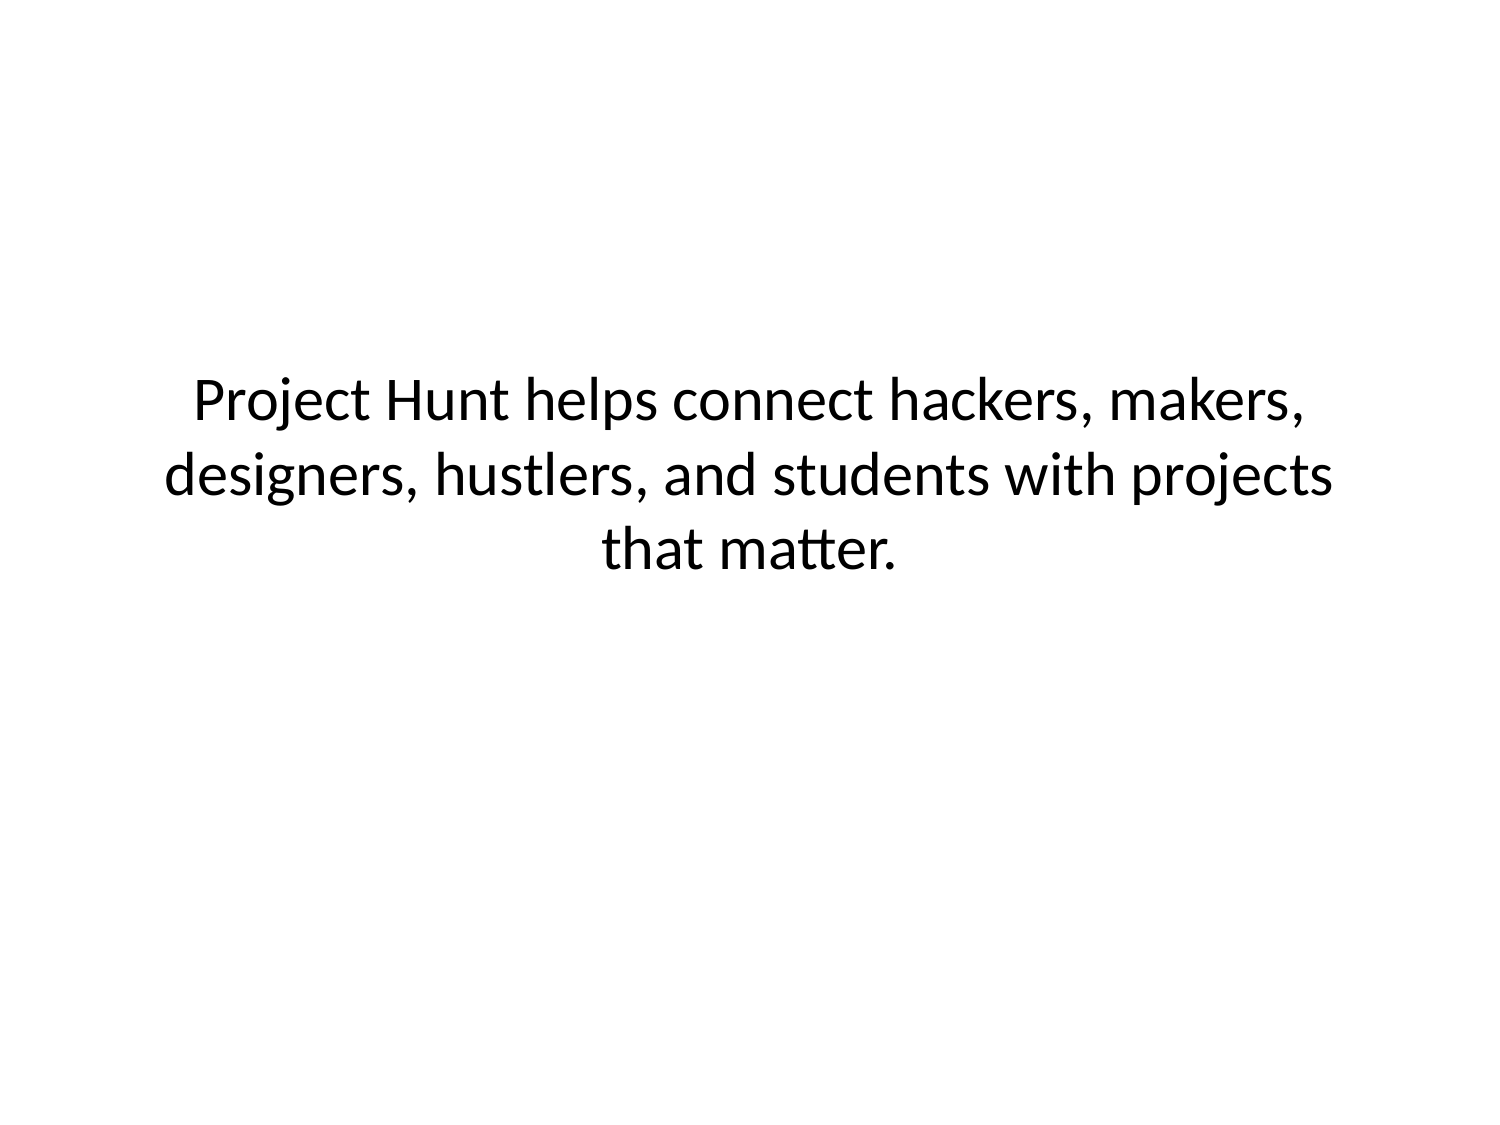

# Project Hunt helps connect hackers, makers, designers, hustlers, and students with projects that matter.